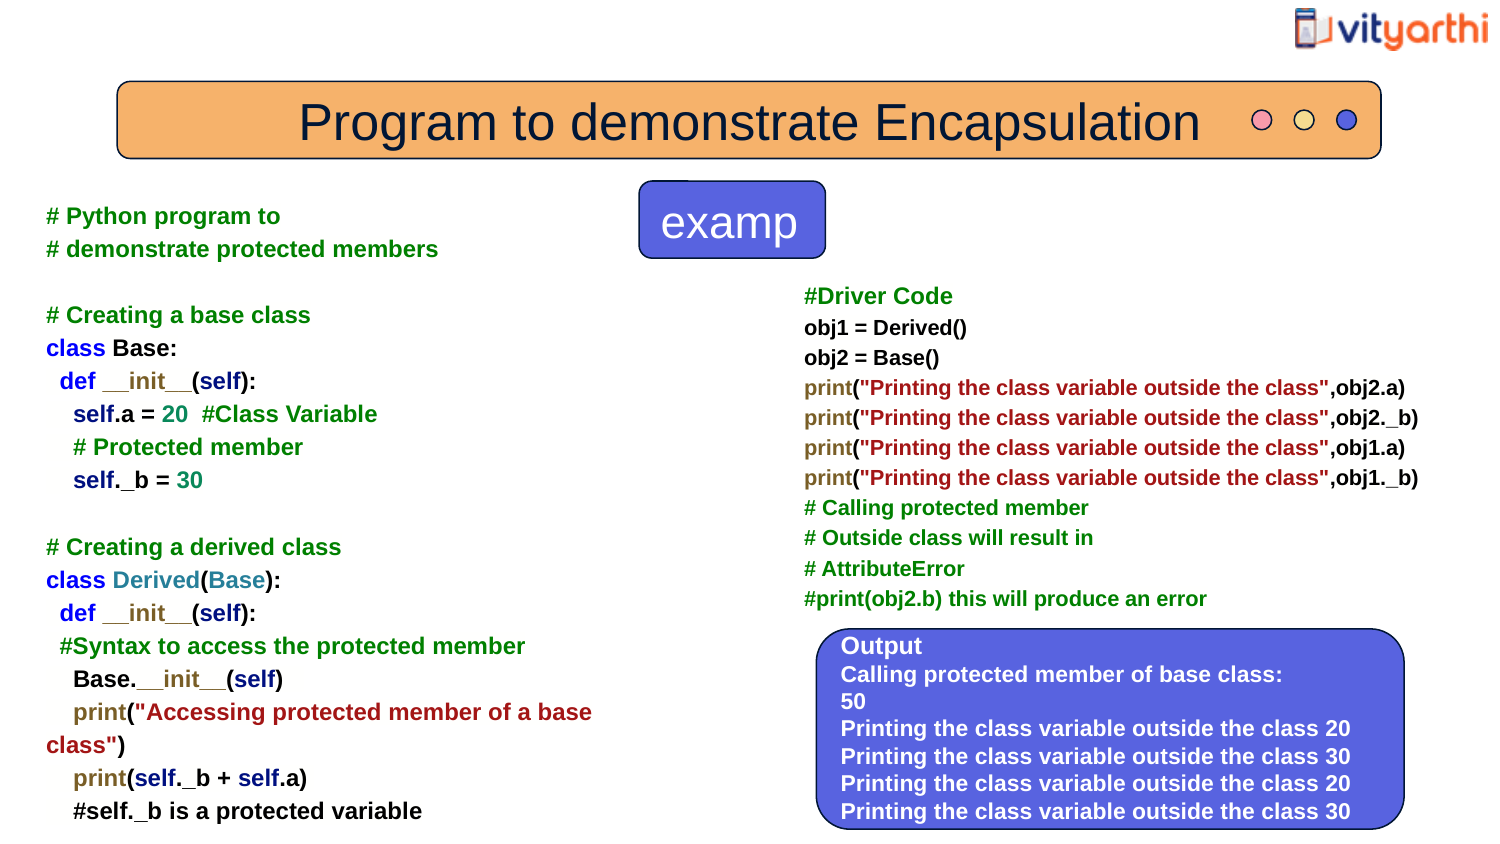

Program to demonstrate Encapsulation

# Python program to
# demonstrate protected members

# Creating a base class
class Base:
  def __init__(self):
    self.a = 20  #Class Variable
    # Protected member
    self._b = 30

# Creating a derived class
class Derived(Base):
  def __init__(self):
  #Syntax to access the protected member
    Base.__init__(self)
    print("Accessing protected member of a base class")
    print(self._b + self.a)
    #self._b is a protected variable

 example
#Driver Code
obj1 = Derived()
obj2 = Base()
print("Printing the class variable outside the class",obj2.a)
print("Printing the class variable outside the class",obj2._b)
print("Printing the class variable outside the class",obj1.a)
print("Printing the class variable outside the class",obj1._b)
# Calling protected member
# Outside class will result in
# AttributeError
#print(obj2.b) this will produce an error
Output
Calling protected member of base class:
50
Printing the class variable outside the class 20
Printing the class variable outside the class 30
Printing the class variable outside the class 20
Printing the class variable outside the class 30